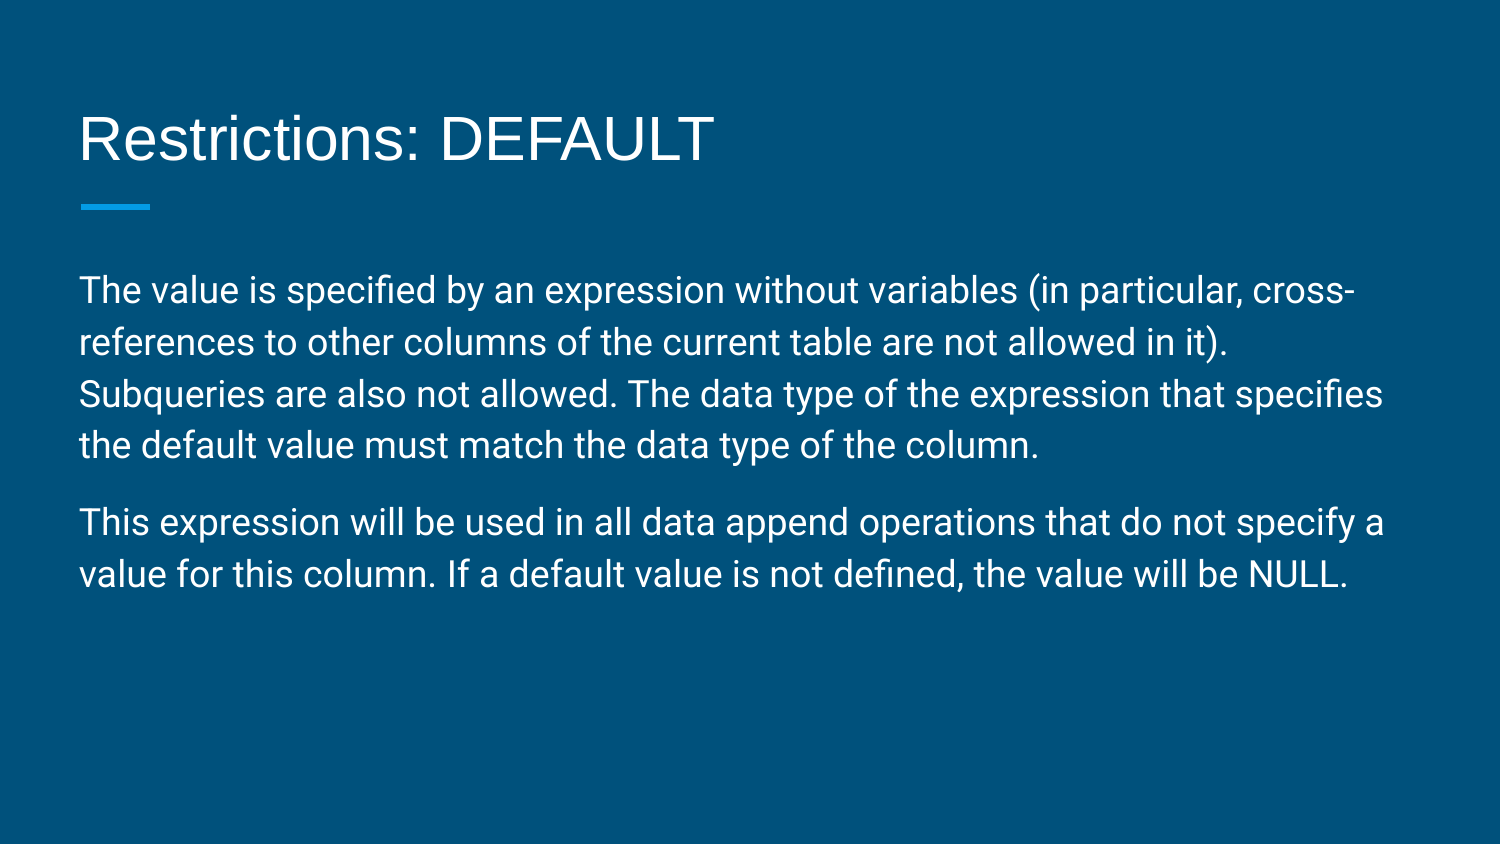

# Restrictions: DEFAULT
The value is specified by an expression without variables (in particular, cross-references to other columns of the current table are not allowed in it). Subqueries are also not allowed. The data type of the expression that specifies the default value must match the data type of the column.
This expression will be used in all data append operations that do not specify a value for this column. If a default value is not defined, the value will be NULL.